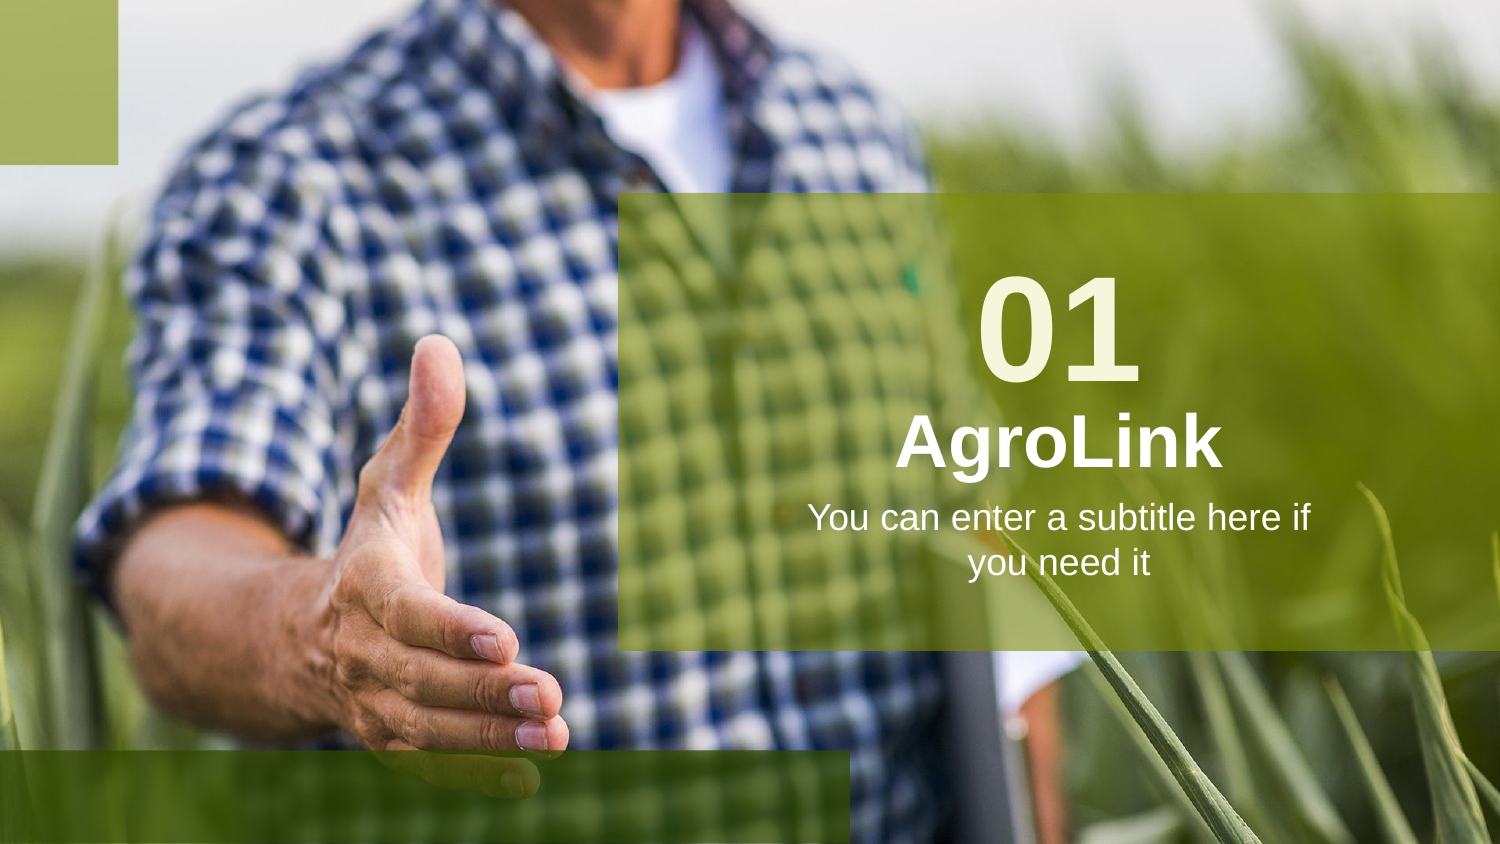

01
# AgroLink
You can enter a subtitle here if you need it